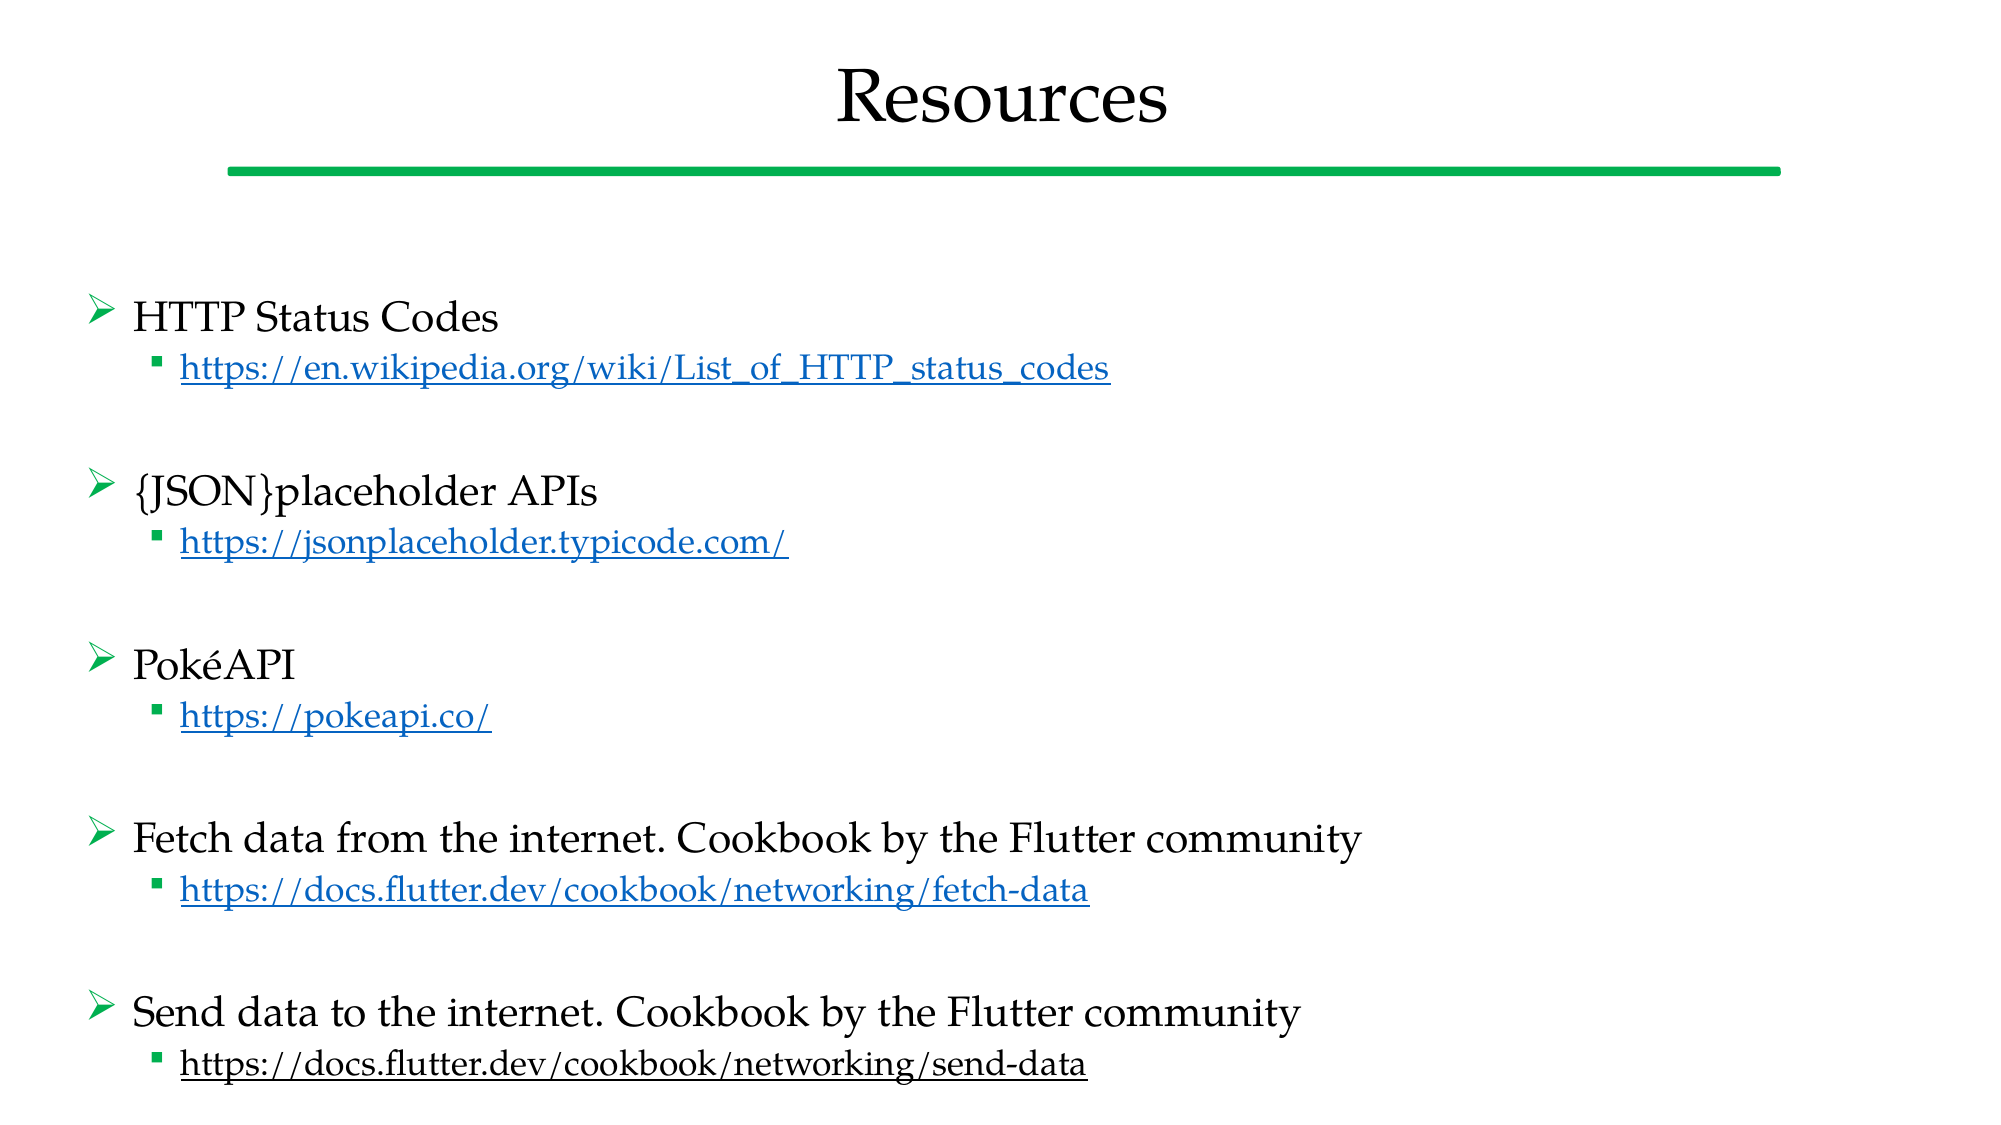

# Resources

HTTP Status Codes
https://en.wikipedia.org/wiki/List_of_HTTP_status_codes

{JSON}placeholder APIs
https://jsonplaceholder.typicode.com/

PokéAPI
https://pokeapi.co/

Fetch data from the internet. Cookbook by the Flutter community
https://docs.flutter.dev/cookbook/networking/fetch-data

Send data to the internet. Cookbook by the Flutter community
https://docs.flutter.dev/cookbook/networking/send-data